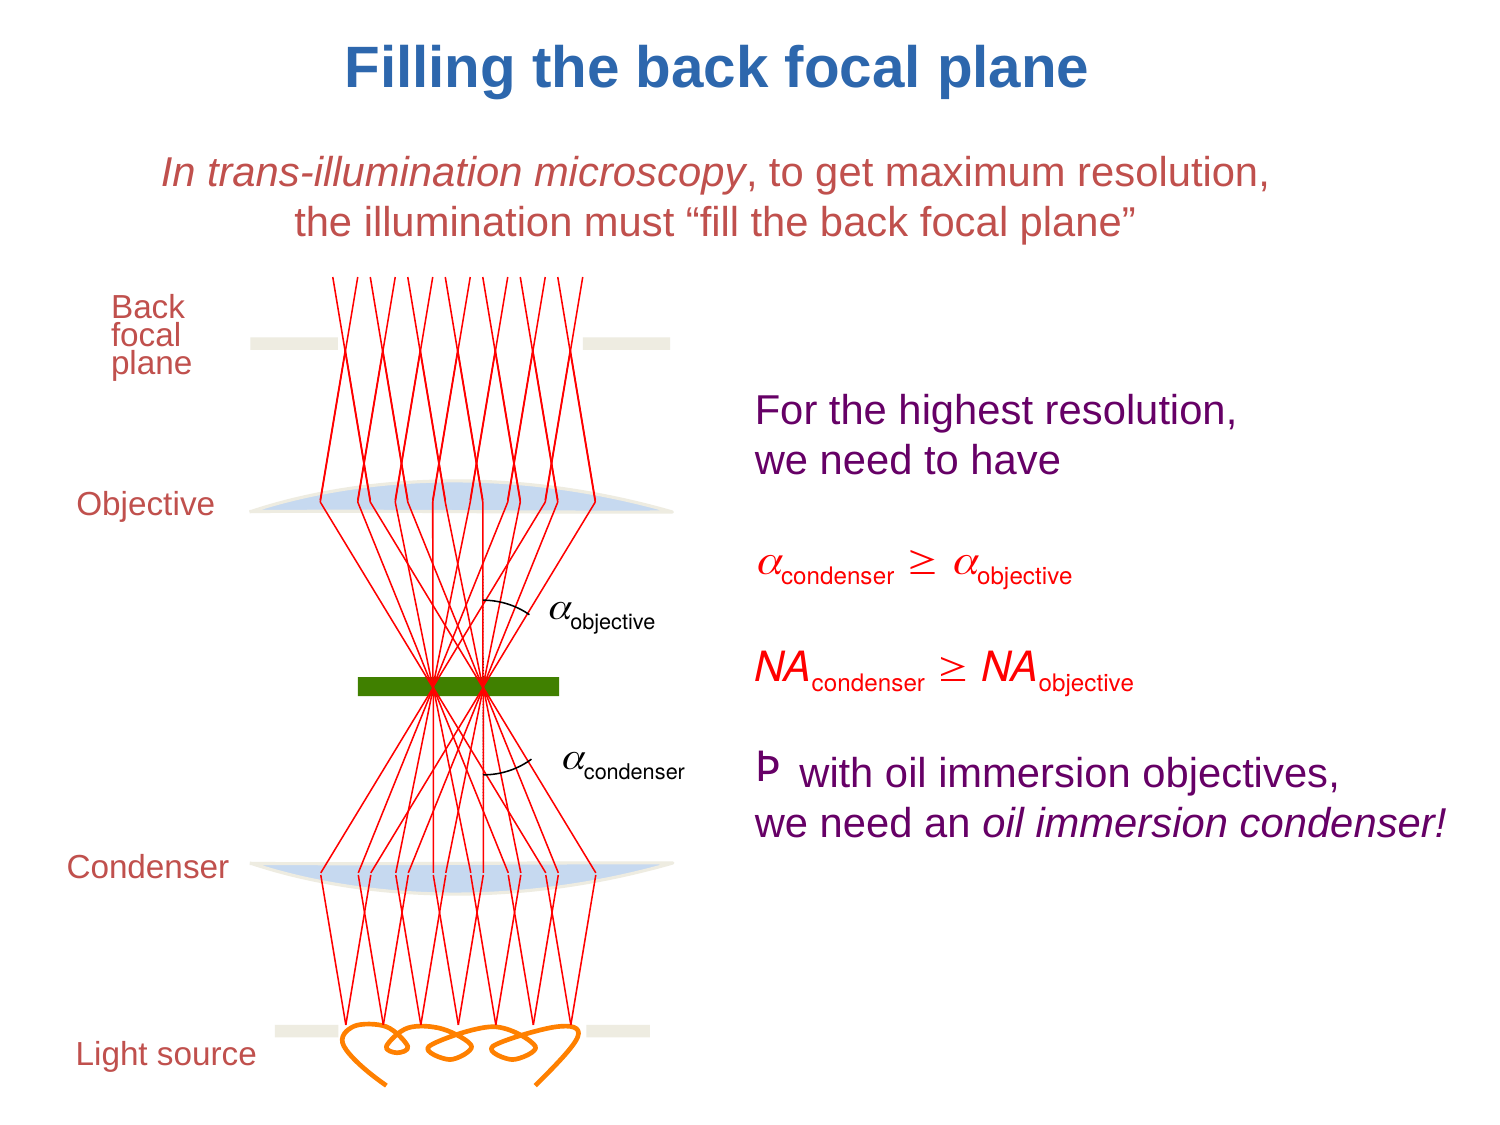

Filling the back focal plane
In trans-illumination microscopy, to get maximum resolution,
the illumination must “fill the back focal plane”

Back
focal
plane

For the highest resolution,
we need to have

αcondenser ≥ αobjective

NAcondenser ≥ NAobjective

 with oil immersion objectives,
we need an oil immersion condenser!

Objective

αobjective

αcondenser
Condenser

Light source